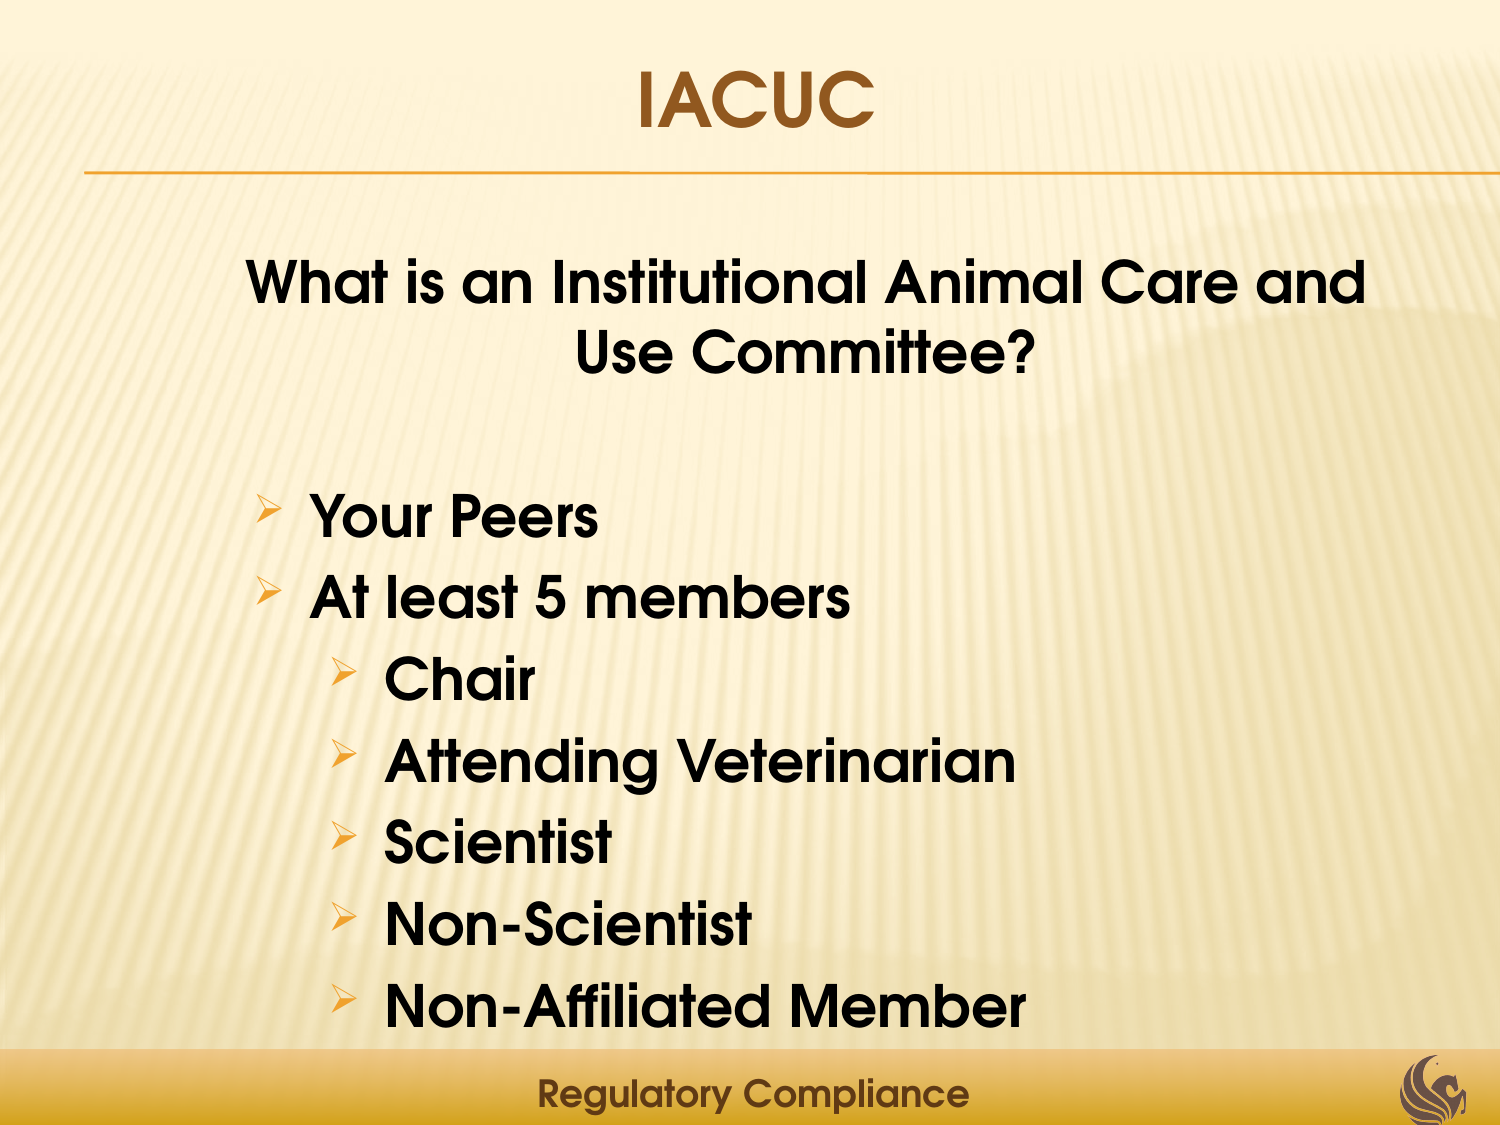

IACUC
What is an Institutional Animal Care and Use Committee?

Your Peers
At least 5 members
Chair
Attending Veterinarian
Scientist
Non-Scientist
Non-Affiliated Member

Regulatory Compliance